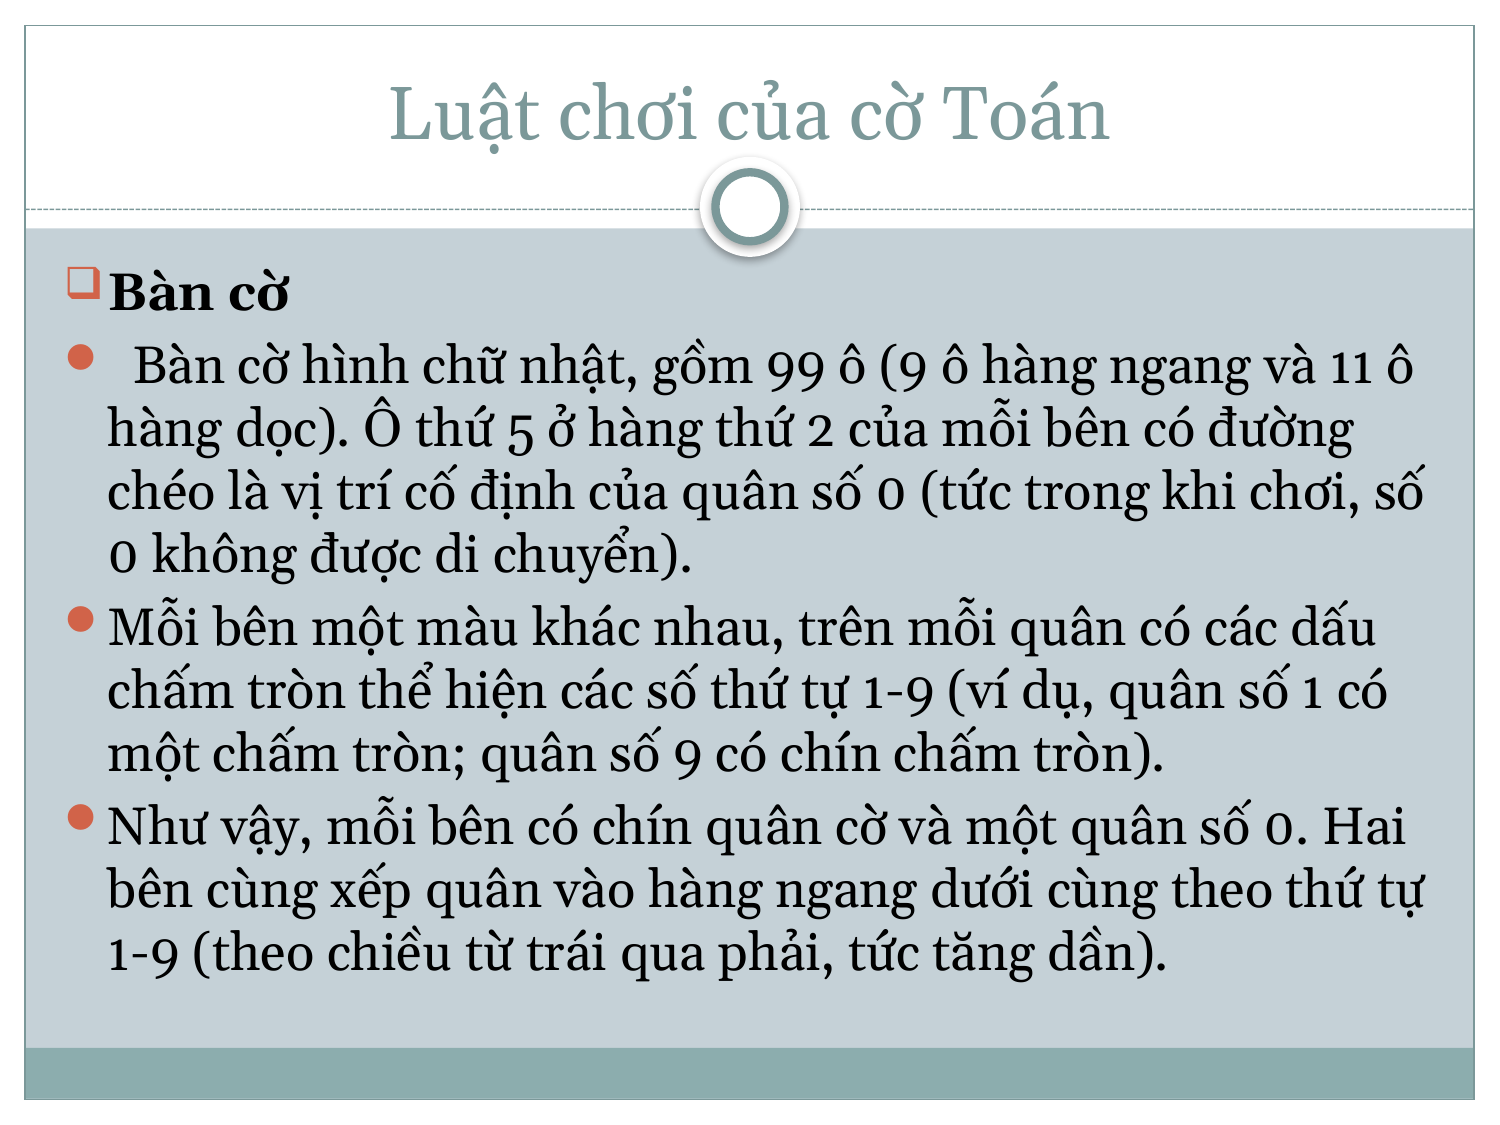

# Luật chơi của cờ Toán
Bàn cờ
  Bàn cờ hình chữ nhật, gồm 99 ô (9 ô hàng ngang và 11 ô hàng dọc). Ô thứ 5 ở hàng thứ 2 của mỗi bên có đường chéo là vị trí cố định của quân số 0 (tức trong khi chơi, số 0 không được di chuyển).
Mỗi bên một màu khác nhau, trên mỗi quân có các dấu chấm tròn thể hiện các số thứ tự 1-9 (ví dụ, quân số 1 có một chấm tròn; quân số 9 có chín chấm tròn).
Như vậy, mỗi bên có chín quân cờ và một quân số 0. Hai bên cùng xếp quân vào hàng ngang dưới cùng theo thứ tự 1-9 (theo chiều từ trái qua phải, tức tăng dần).